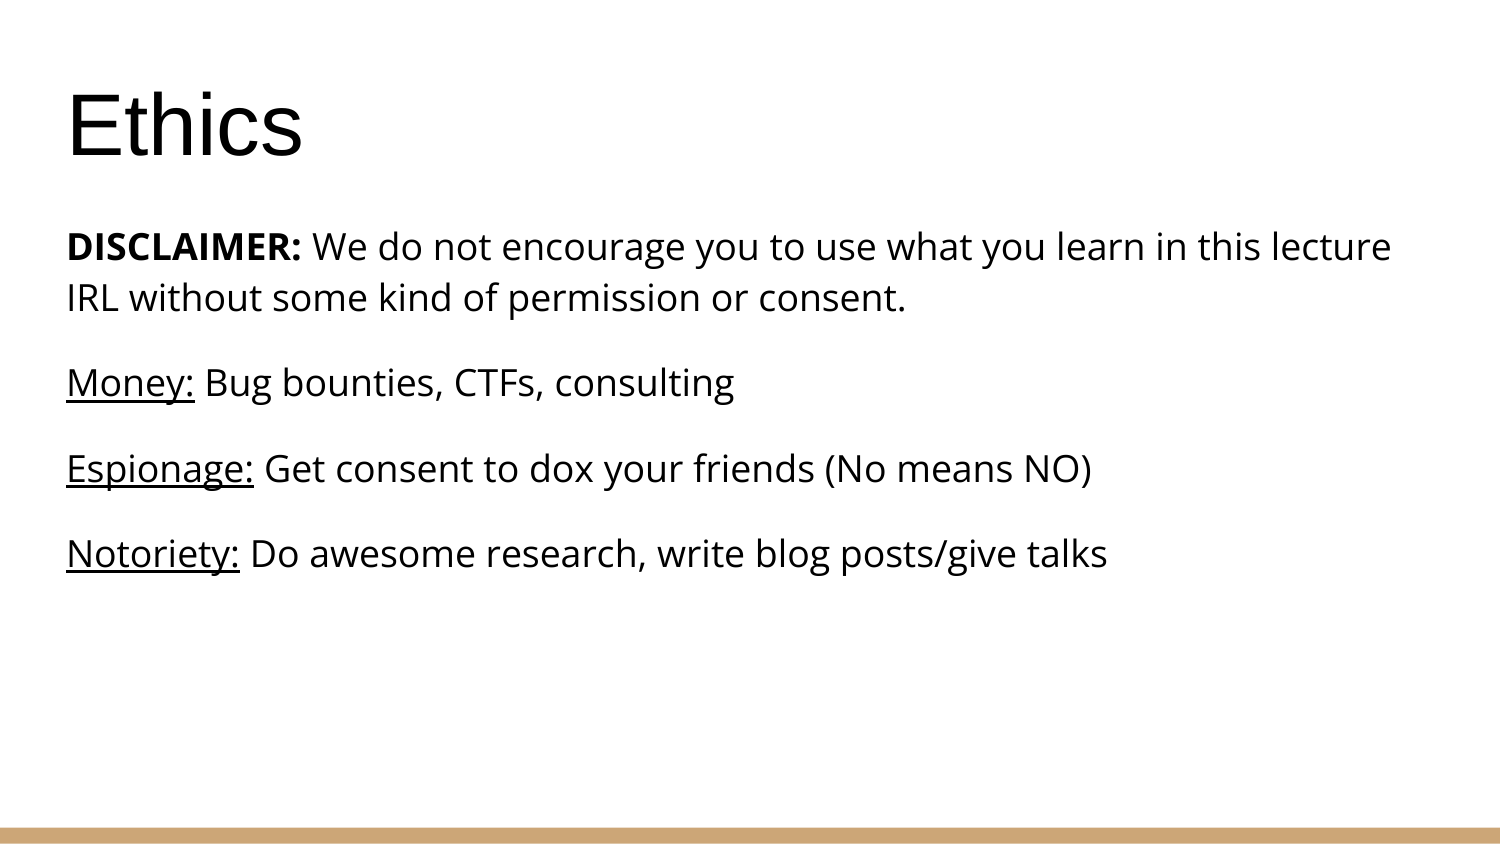

# Ethics
DISCLAIMER: We do not encourage you to use what you learn in this lecture IRL without some kind of permission or consent.
Money: Bug bounties, CTFs, consulting
Espionage: Get consent to dox your friends (No means NO)
Notoriety: Do awesome research, write blog posts/give talks